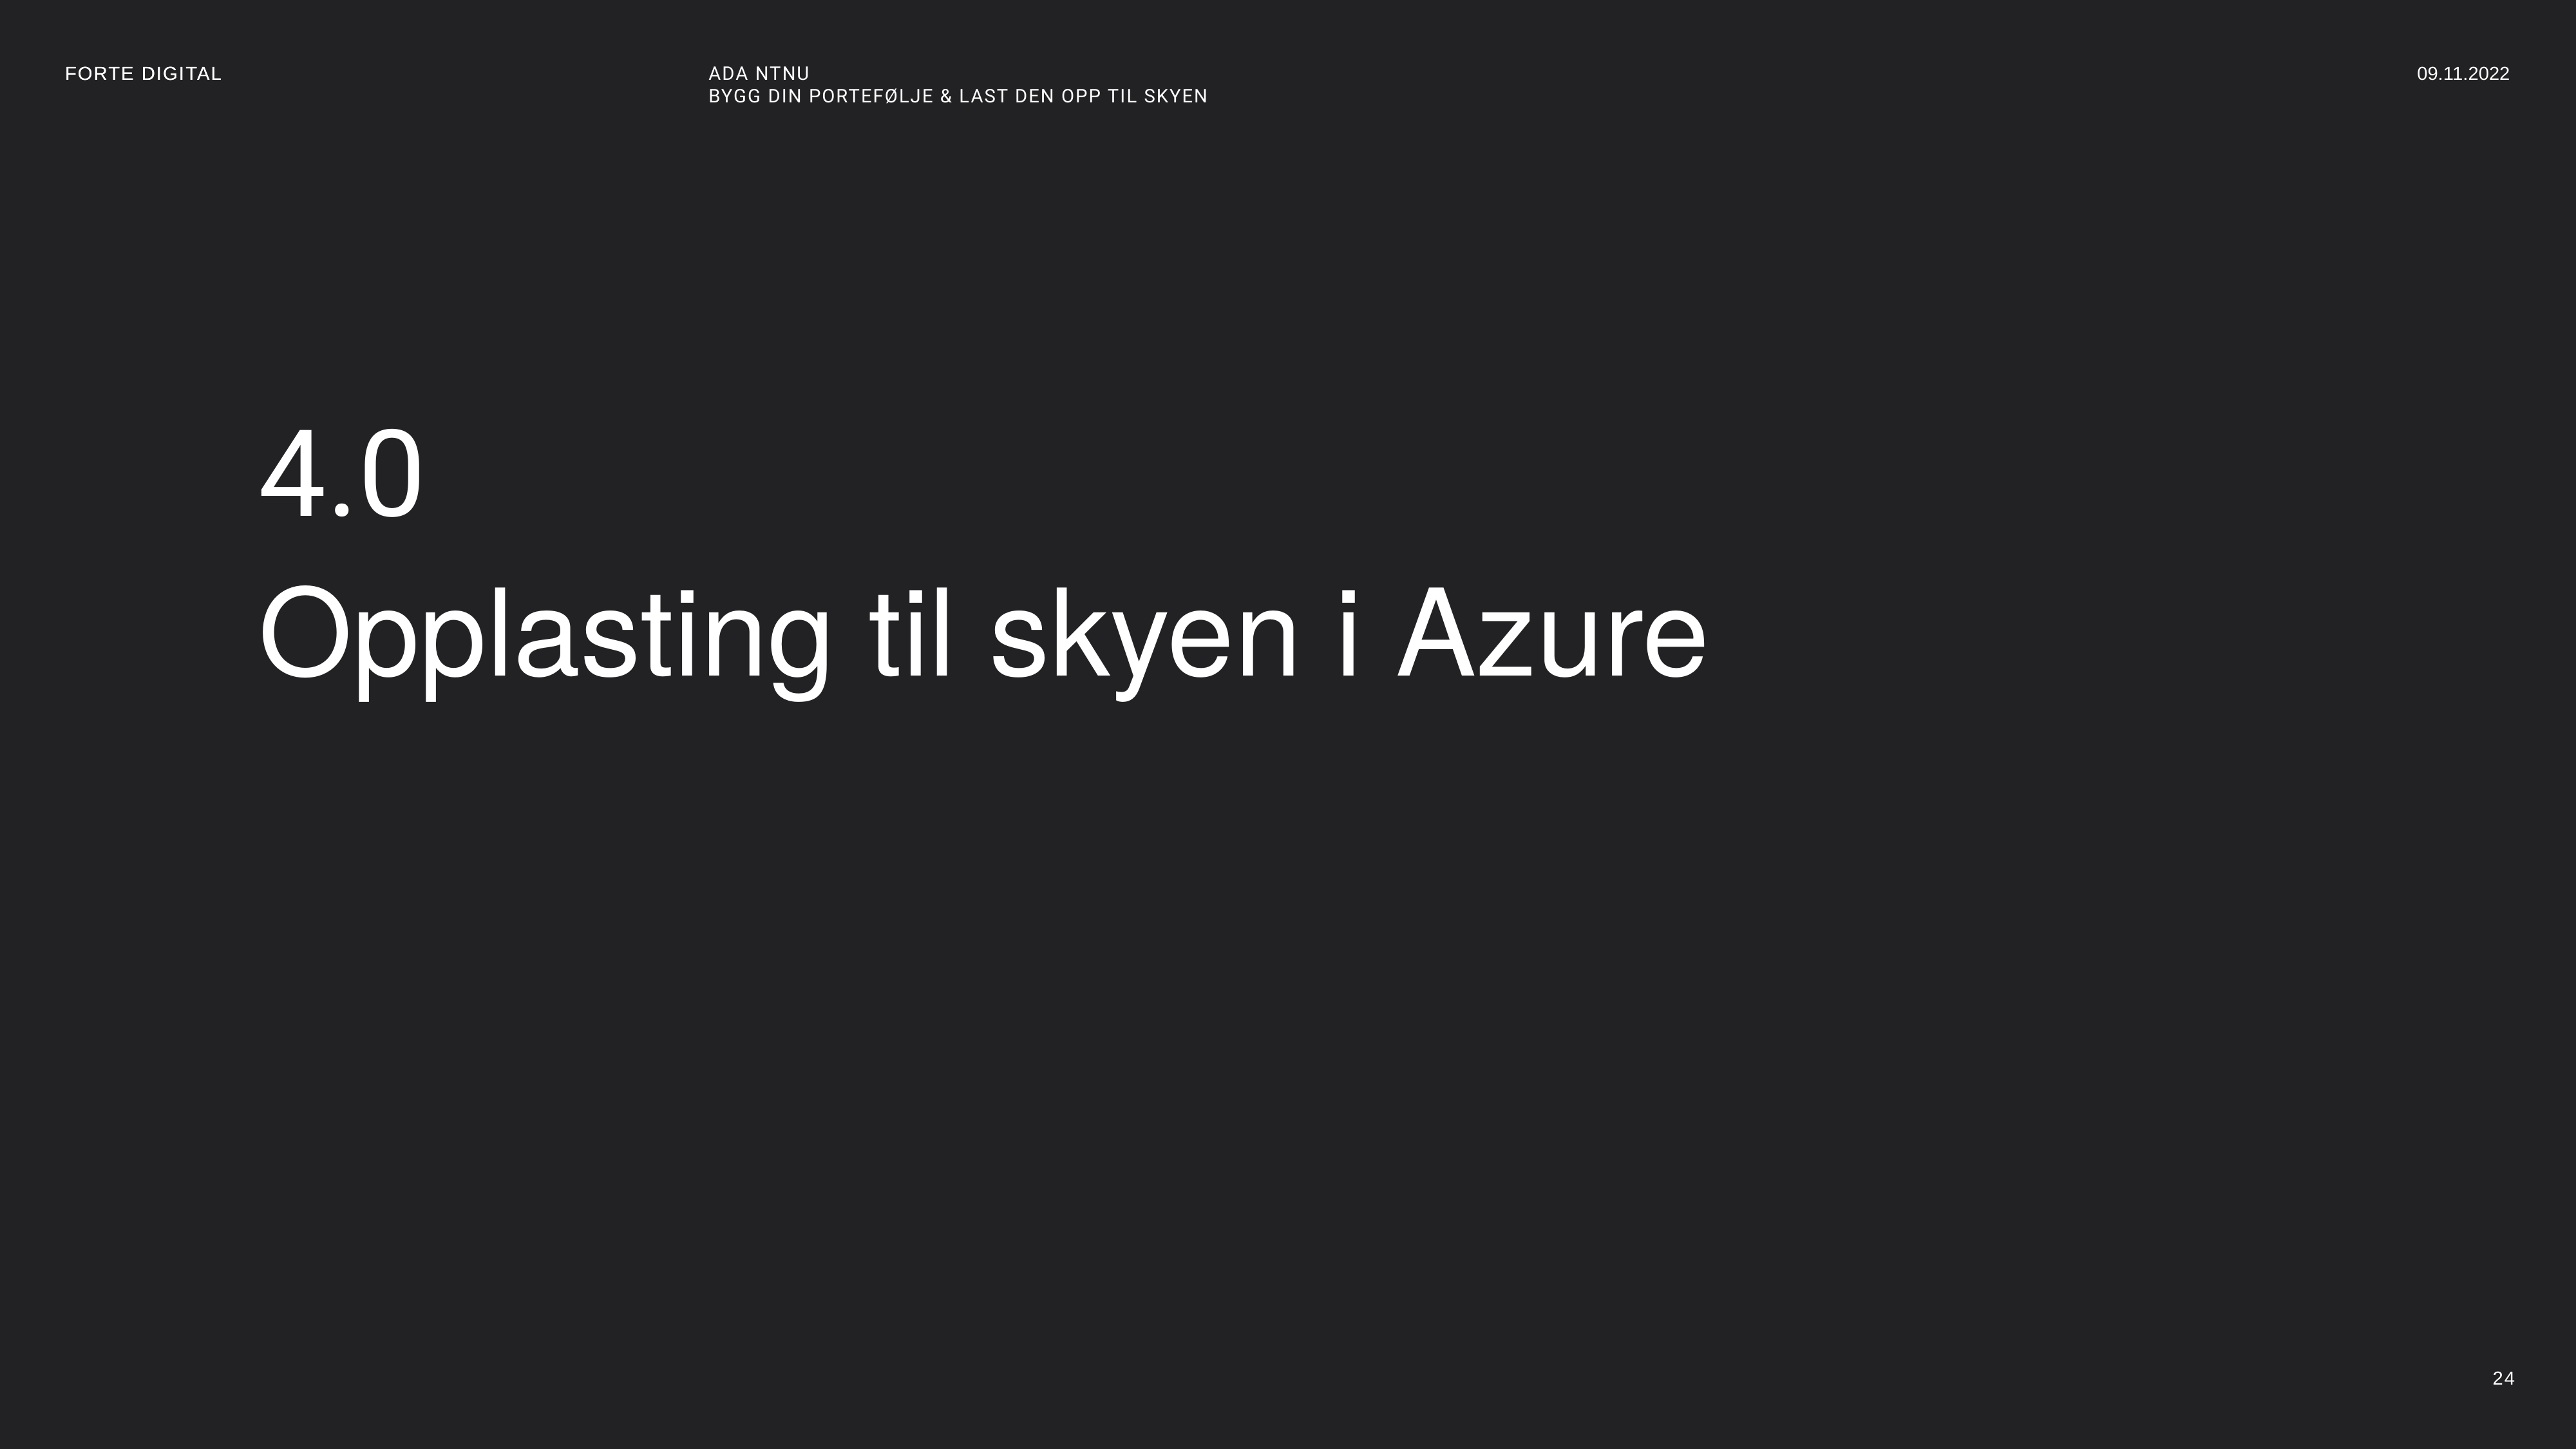

FORTE DIGITAL
ADA NTNU
Bygg din portefølje & Last den opp til skyen

09.11.2022
4.0
Opplasting til skyen i Azure
24